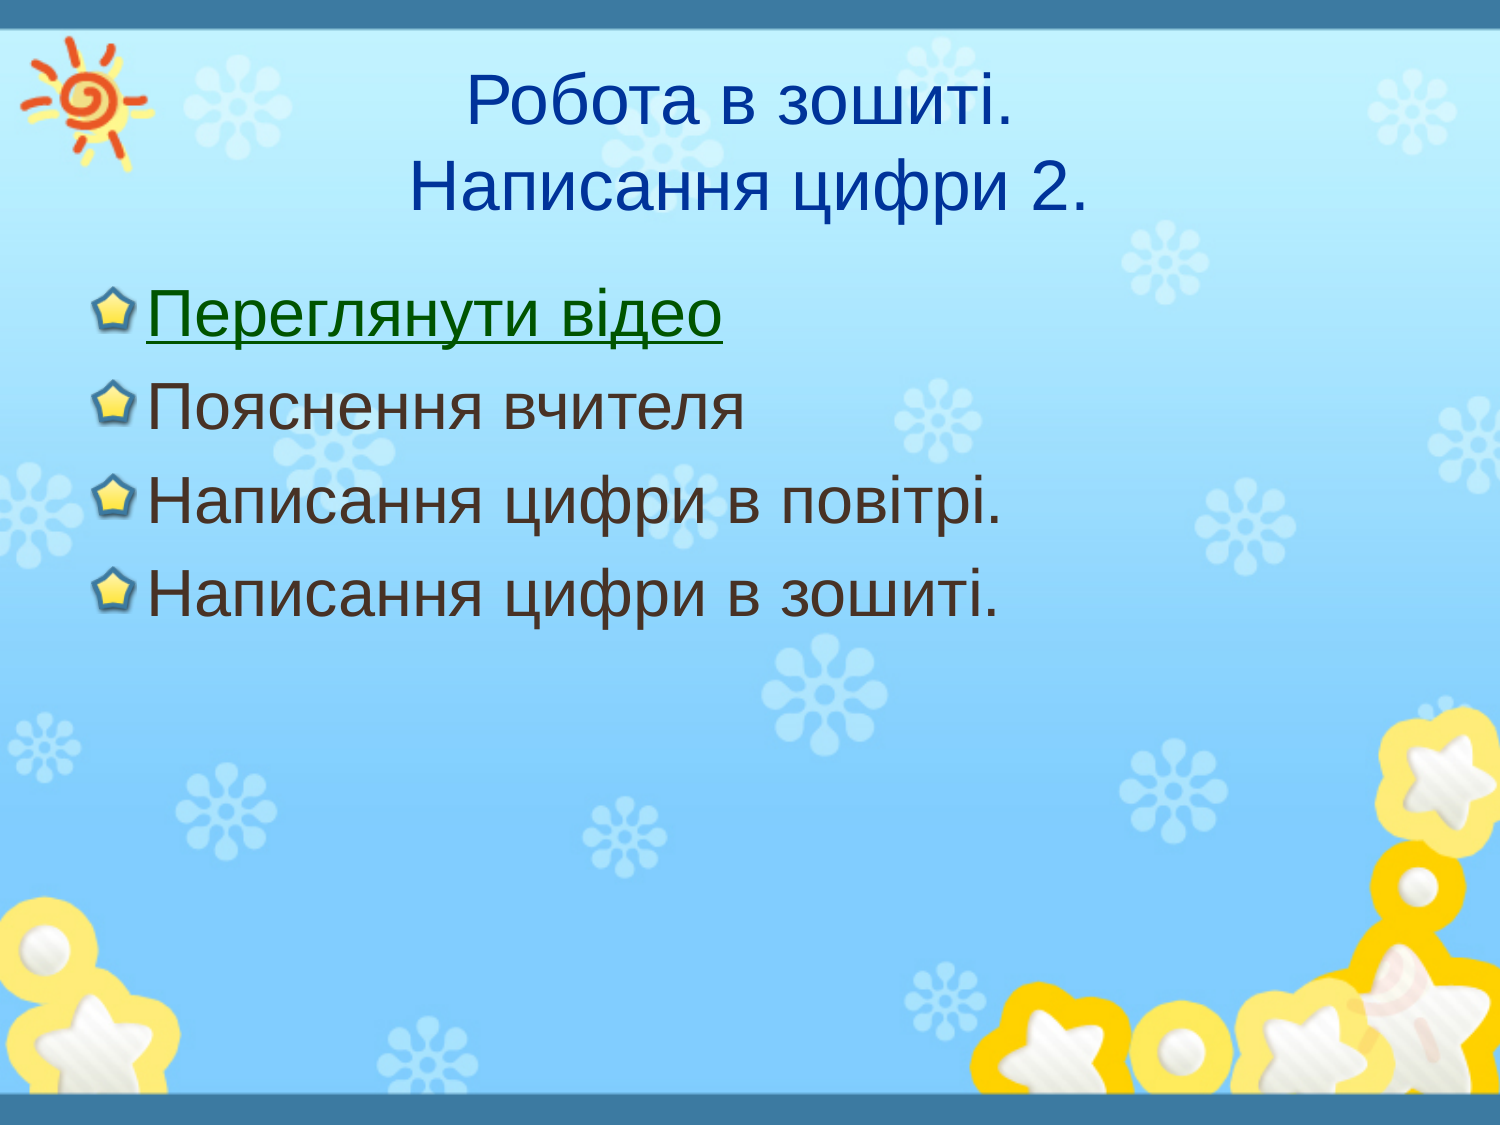

# Робота в зошиті. Написання цифри 2.
Переглянути відео
Пояснення вчителя
Написання цифри в повітрі.
Написання цифри в зошиті.